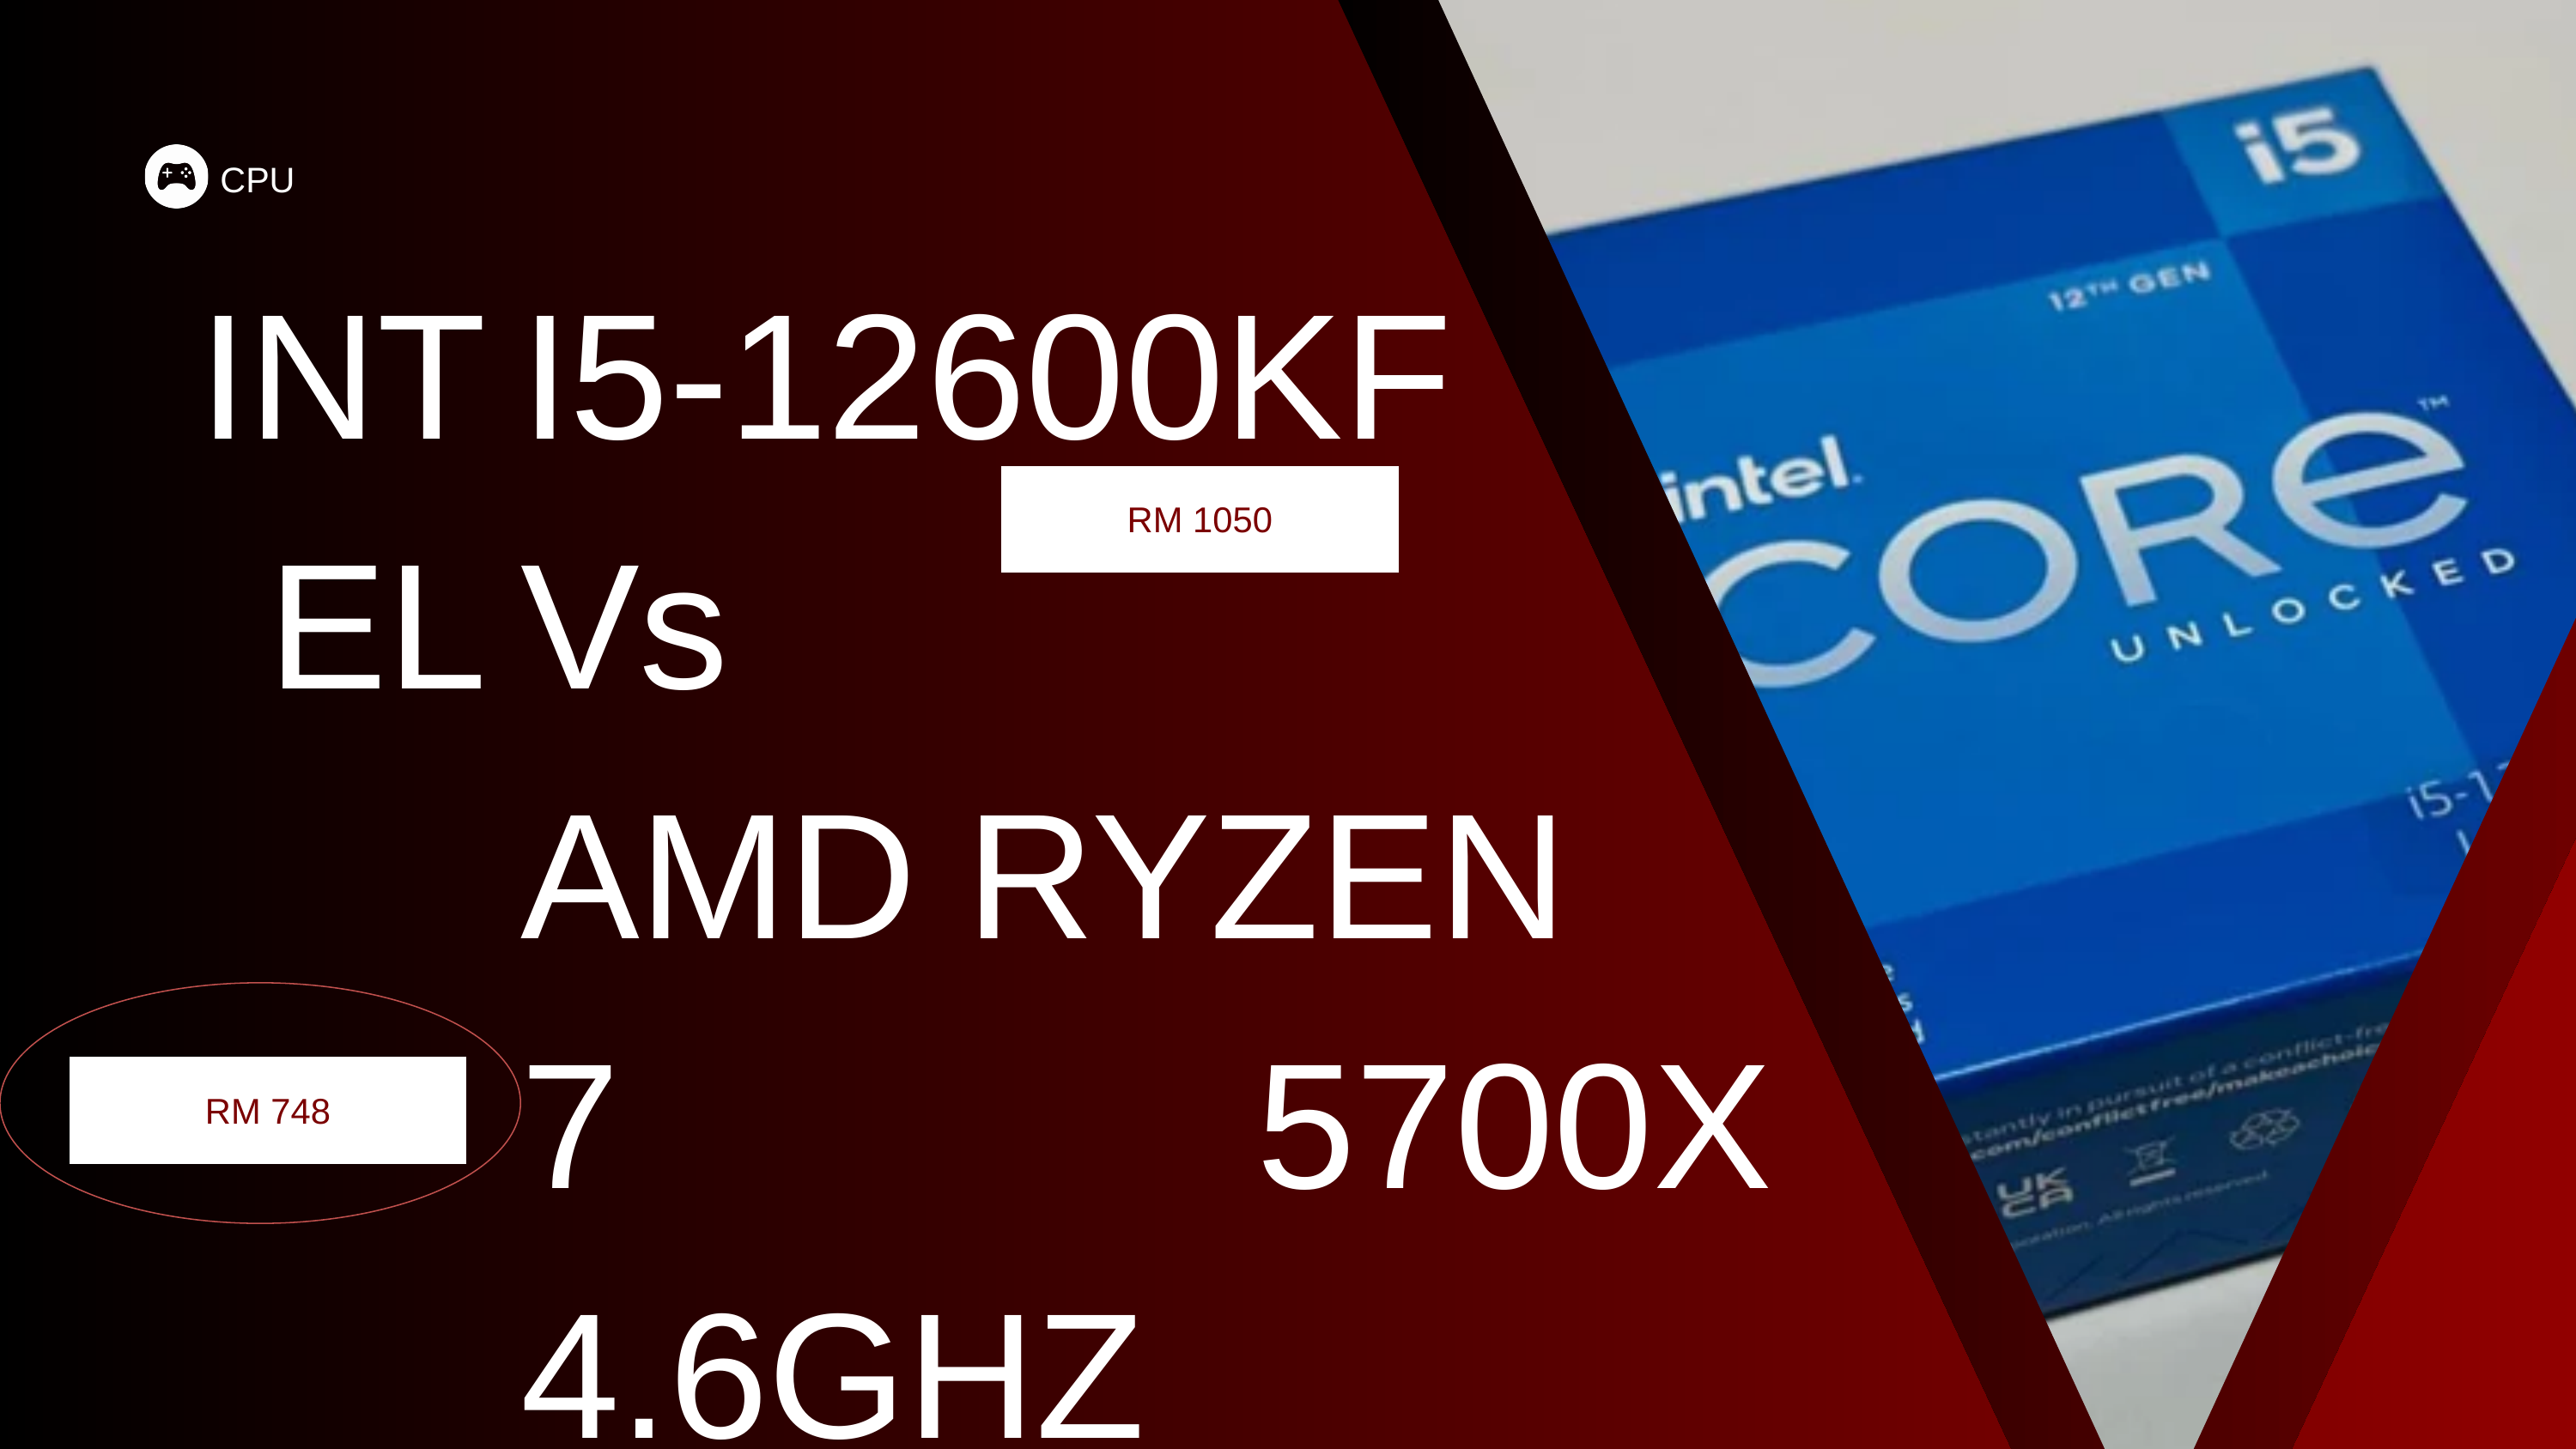

CPU
INTEL
I5-12600KF
Vs
AMD RYZEN
7 5700X 4.6GHZ

RM 1050

RM 748